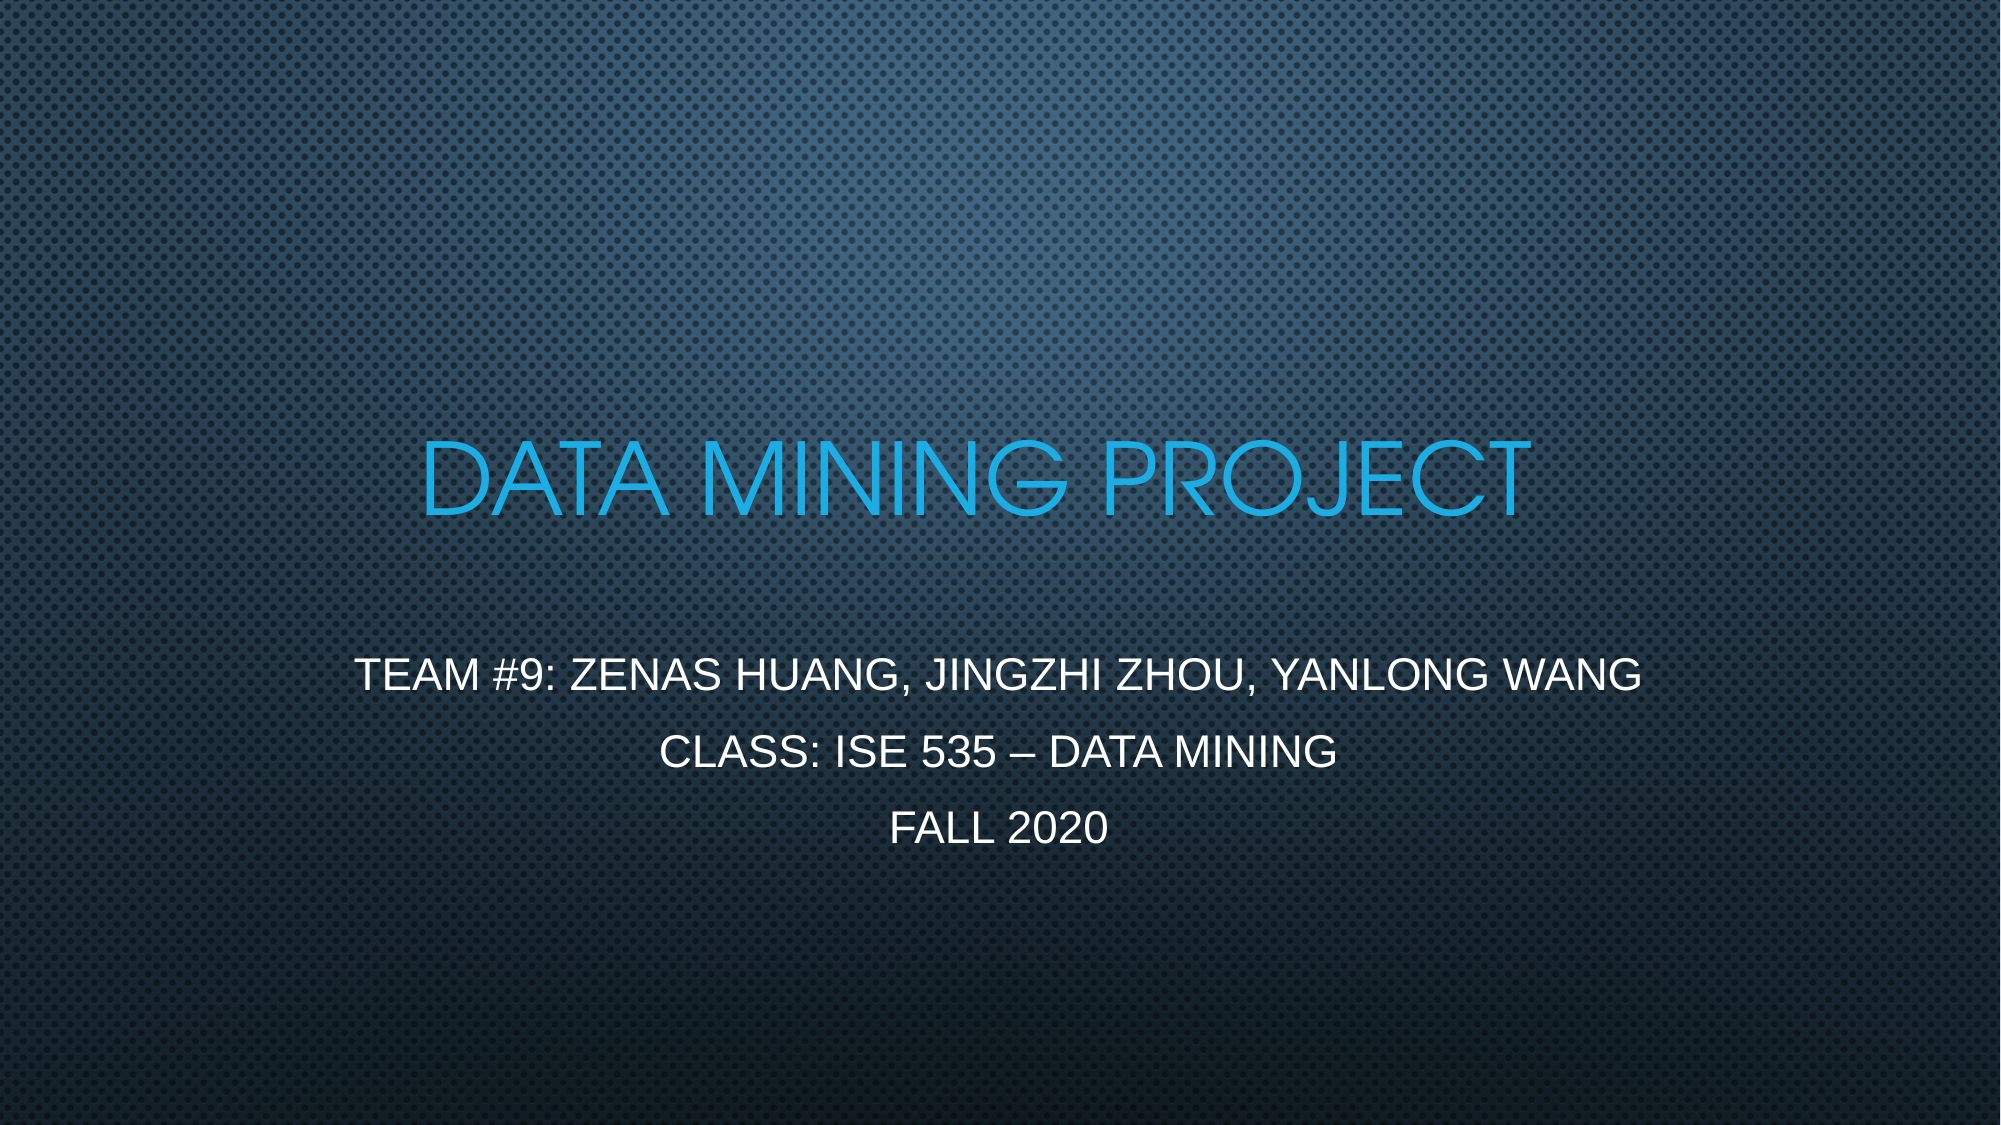

# DATA MINING PROJECT
Team #9: Zenas Huang, Jingzhi Zhou, Yanlong Wang
Class: ISE 535 – Data MINING
Fall 2020